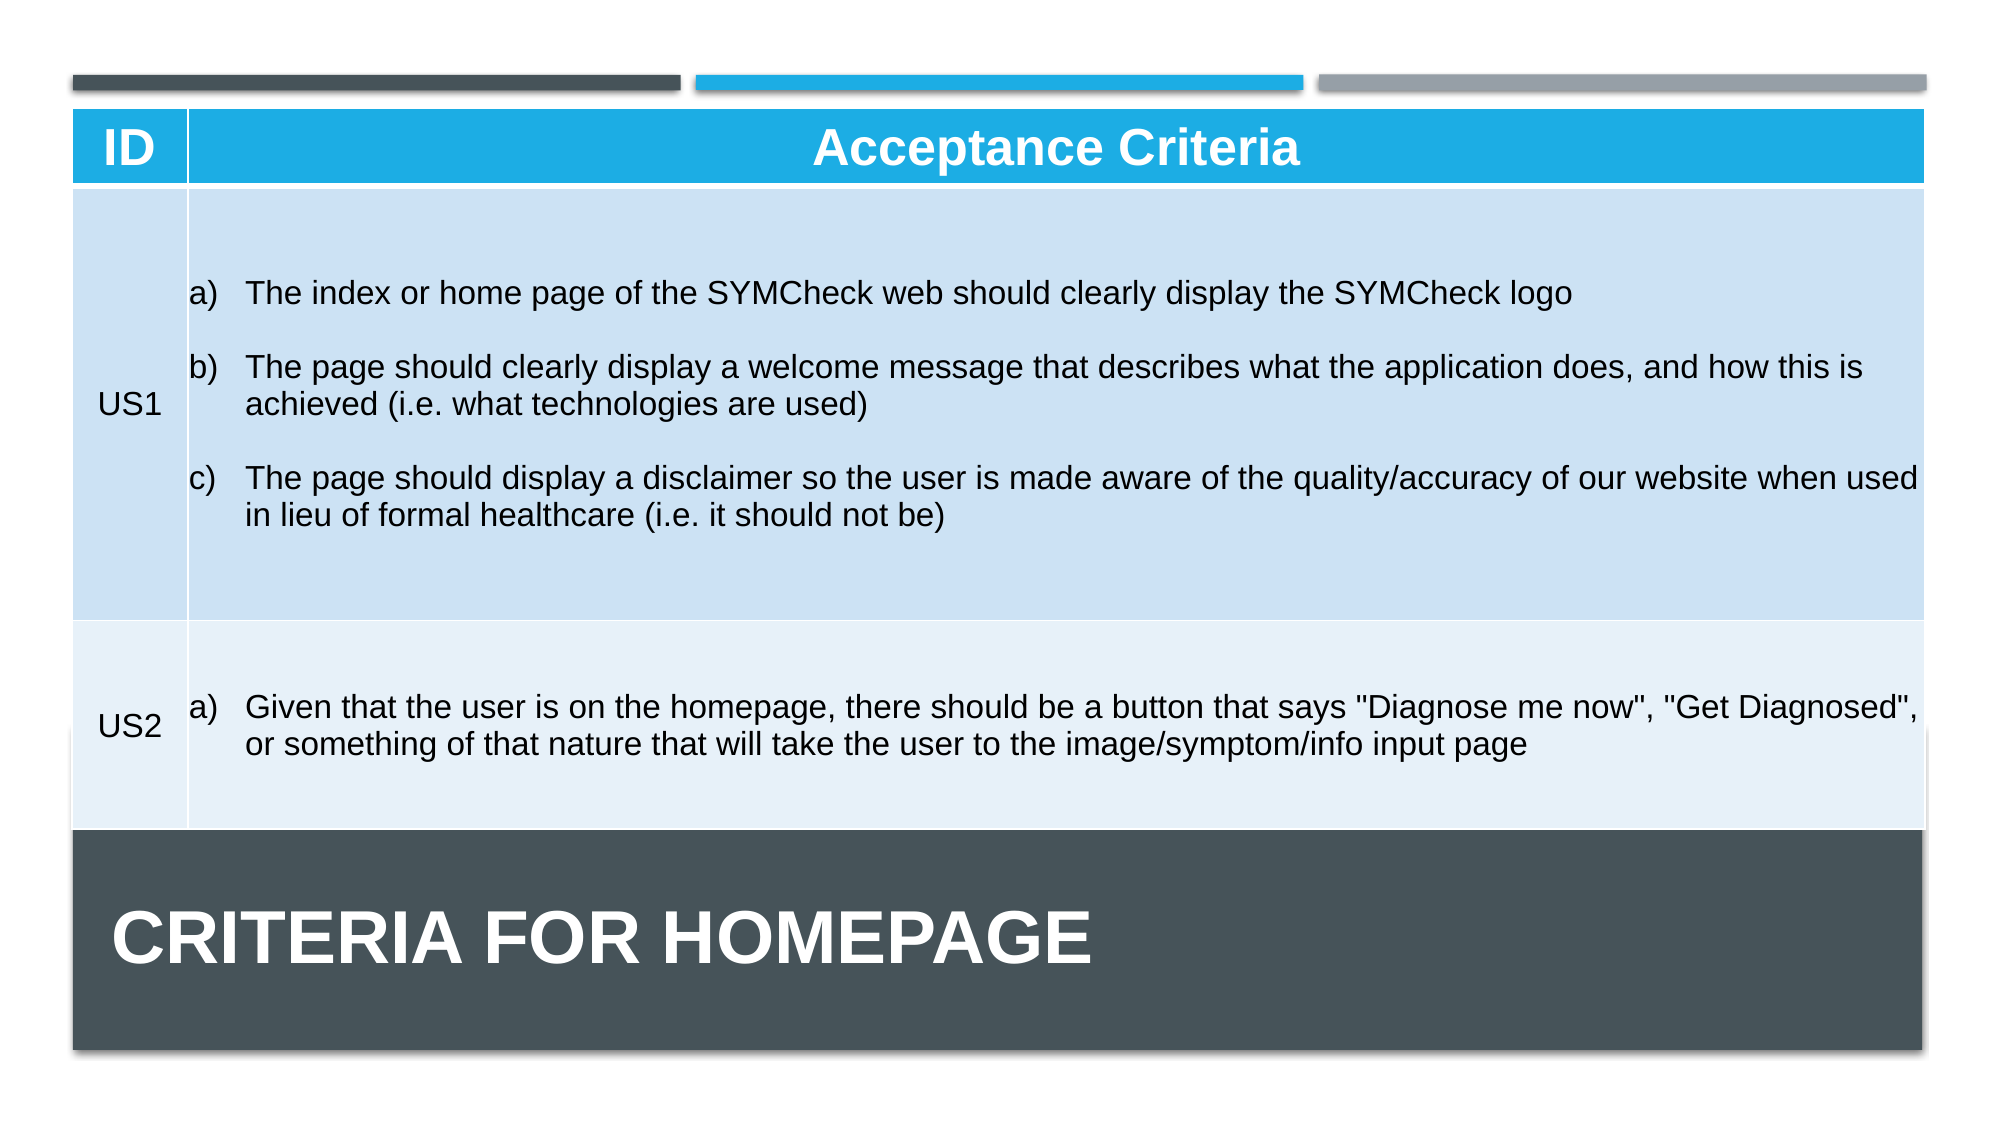

| ID | Acceptance Criteria |
| --- | --- |
| US1 | The index or home page of the SYMCheck web should clearly display the SYMCheck logo The page should clearly display a welcome message that describes what the application does, and how this is achieved (i.e. what technologies are used) The page should display a disclaimer so the user is made aware of the quality/accuracy of our website when used in lieu of formal healthcare (i.e. it should not be) |
| US2 | Given that the user is on the homepage, there should be a button that says "Diagnose me now", "Get Diagnosed", or something of that nature that will take the user to the image/symptom/info input page |

# Criteria for Homepage